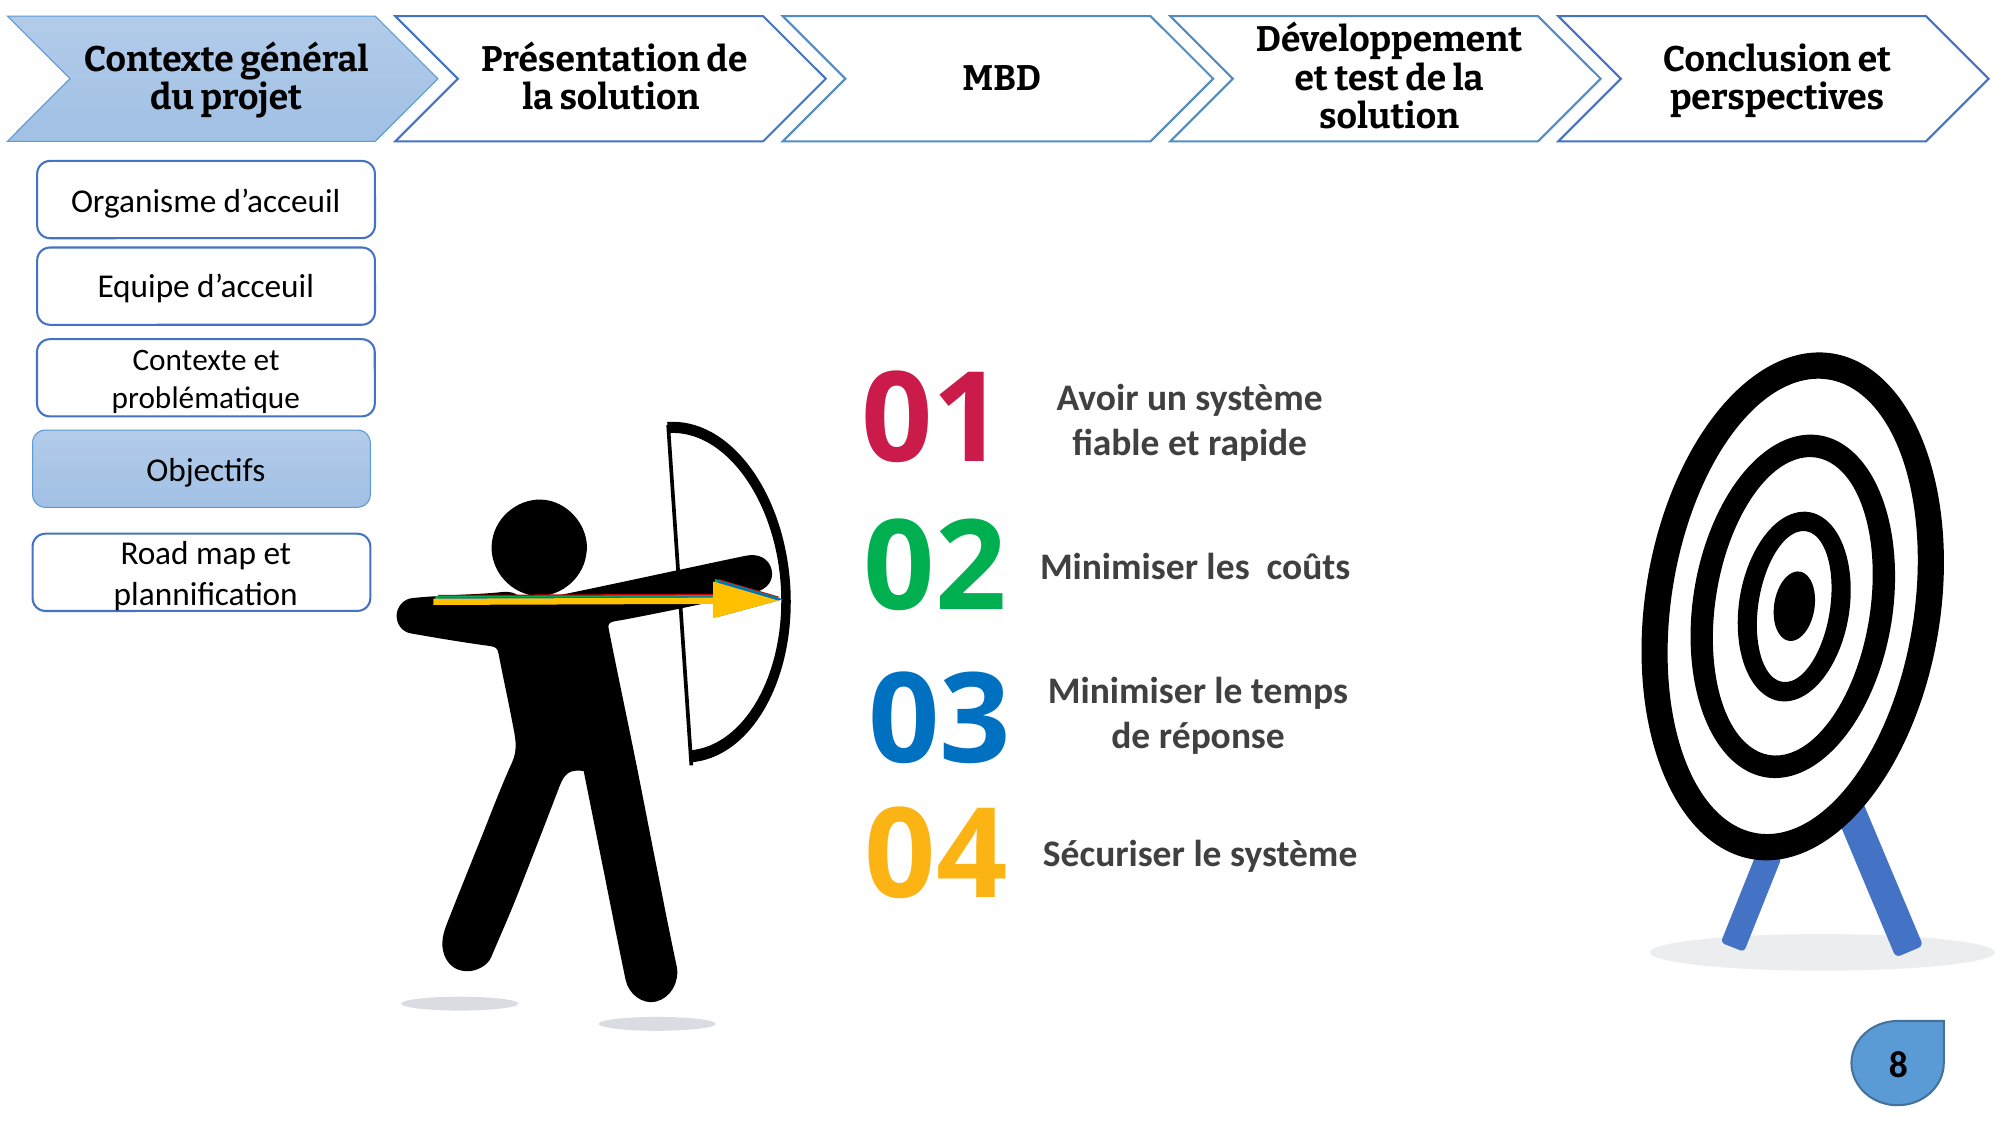

Contexte général du projet
Présentation de la solution
MBD
Développement et test de la solution
Conclusion et perspectives

Organisme d’acceuil

Equipe d’acceuil
01
Contexte et problématique

Avoir un système fiable et rapide

Objectifs
Objectif
02

Road map et plannification

Minimiser les  coûts
03
Minimiser le temps de réponse
04

Sécuriser le système

8